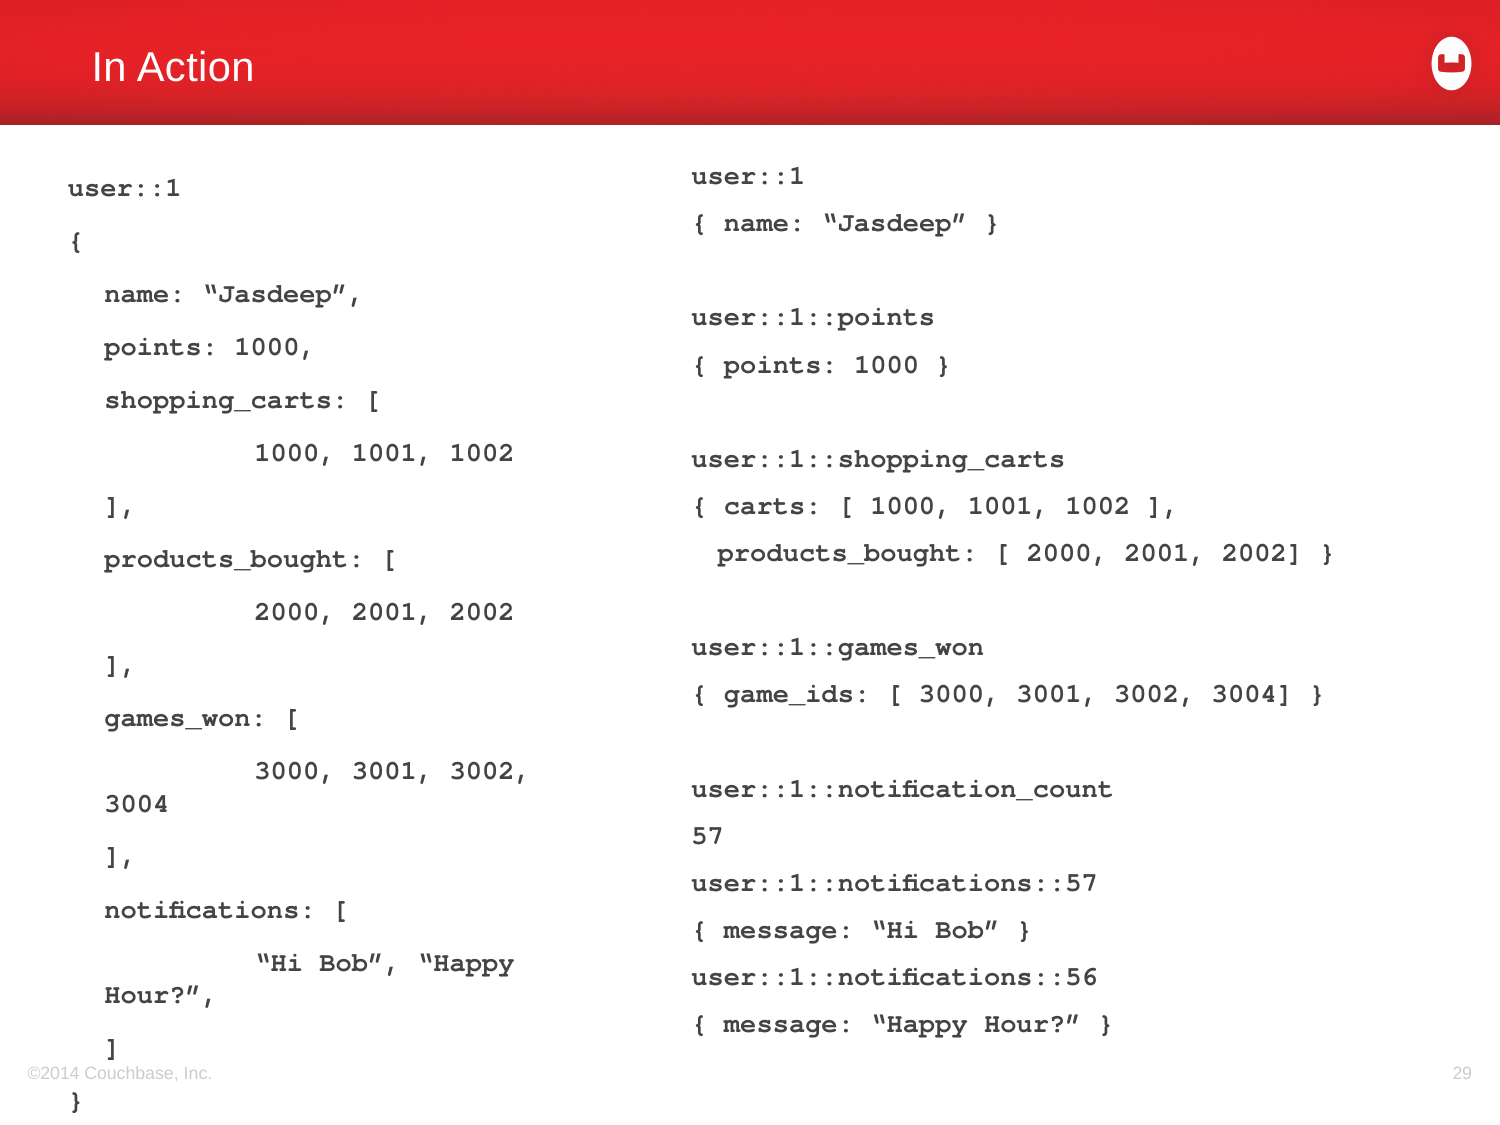

# In Action
user::1
{ name: “Jasdeep” }

user::1::points
{ points: 1000 }

user::1::shopping_carts
{ carts: [ 1000, 1001, 1002 ],
	products_bought: [ 2000, 2001, 2002] }

user::1::games_won
{ game_ids: [ 3000, 3001, 3002, 3004] }

user::1::notification_count
57
user::1::notifications::57
{ message: “Hi Bob” }
user::1::notifications::56
{ message: “Happy Hour?” }
user::1
{
	name: “Jasdeep”,
	points: 1000,
	shopping_carts: [
		1000, 1001, 1002
	],
	products_bought: [
		2000, 2001, 2002
	],
	games_won: [
		3000, 3001, 3002, 3004
	],
	notifications: [
		“Hi Bob”, “Happy Hour?”,
	]
}
©2014 Couchbase, Inc.
29